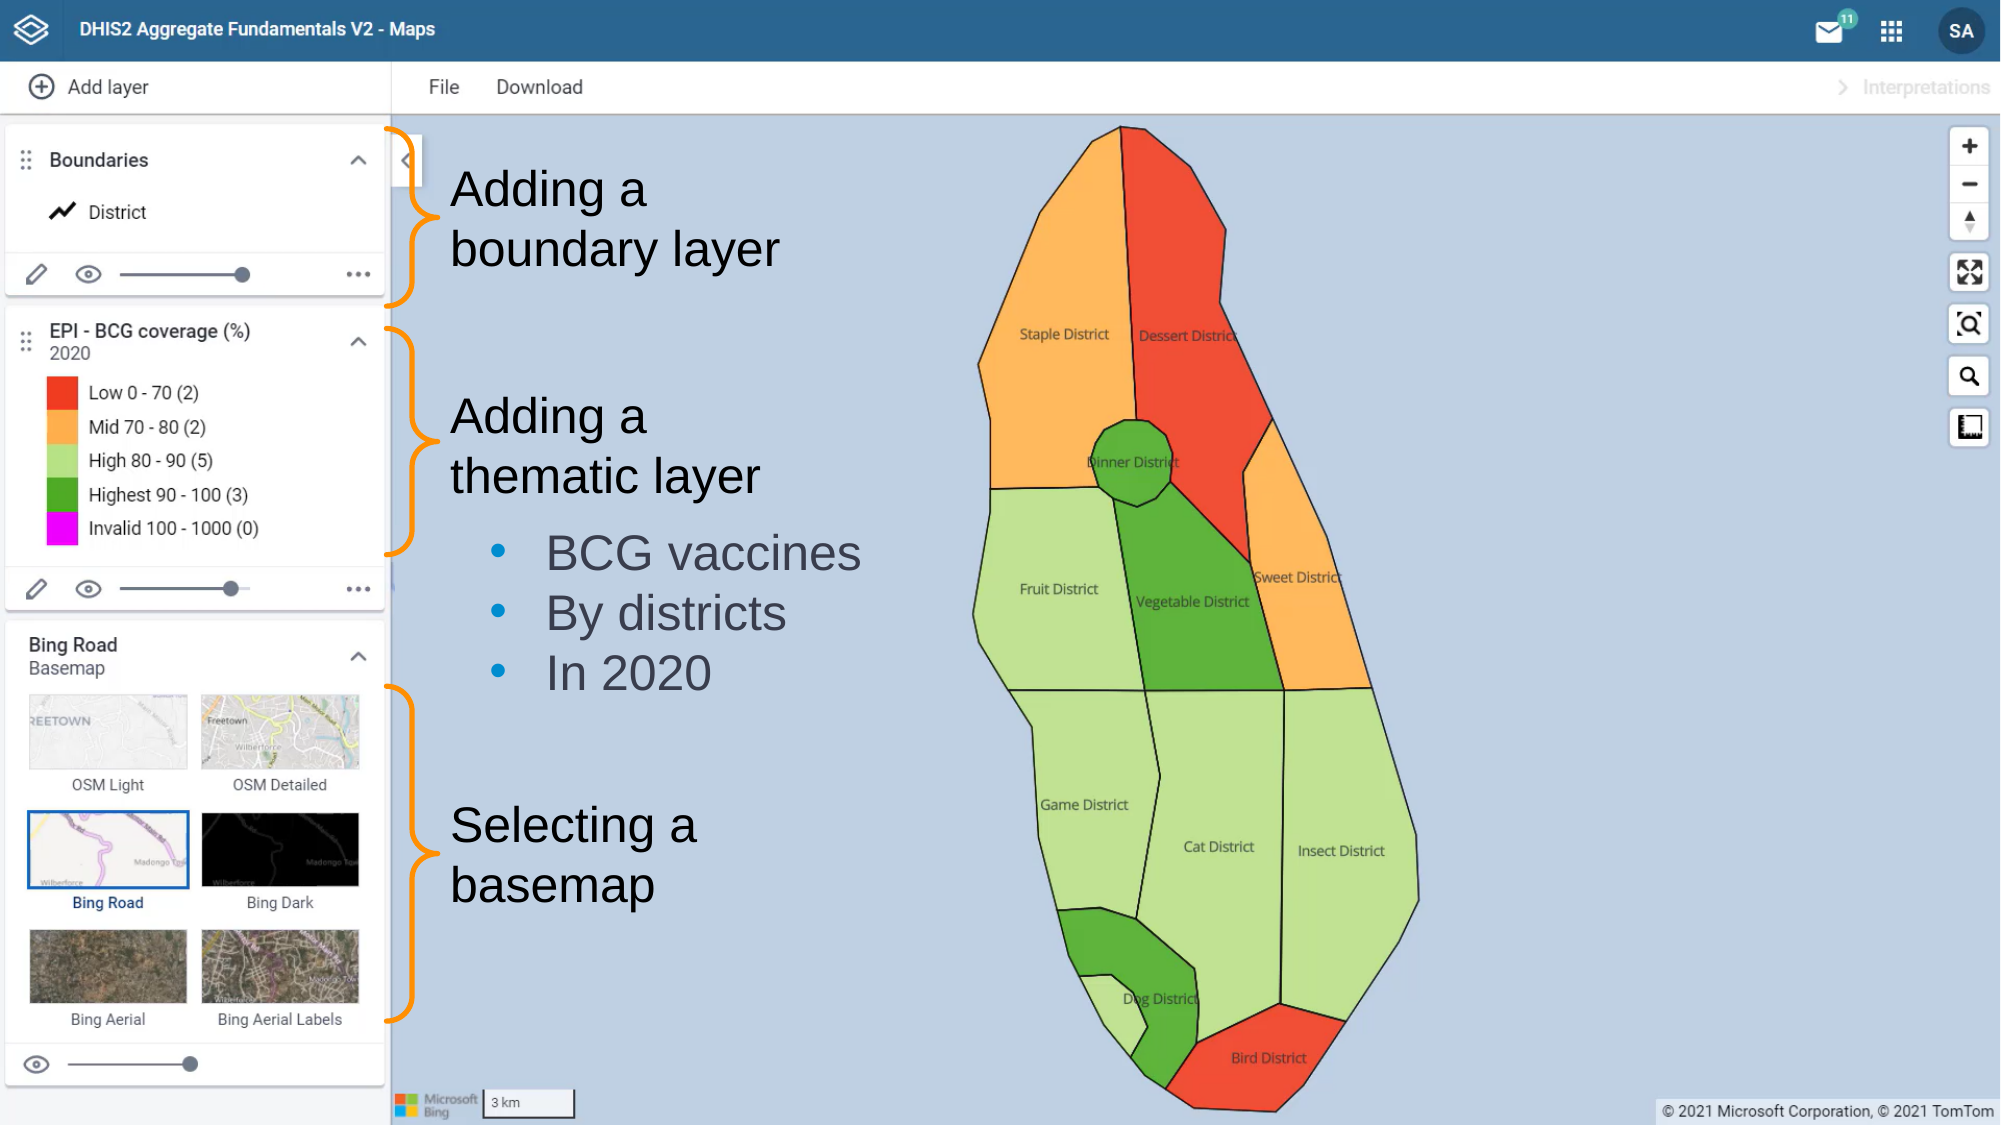

Adding a boundary layer

Adding a thematic layer
BCG vaccines
By districts
In 2020

Selecting a basemap